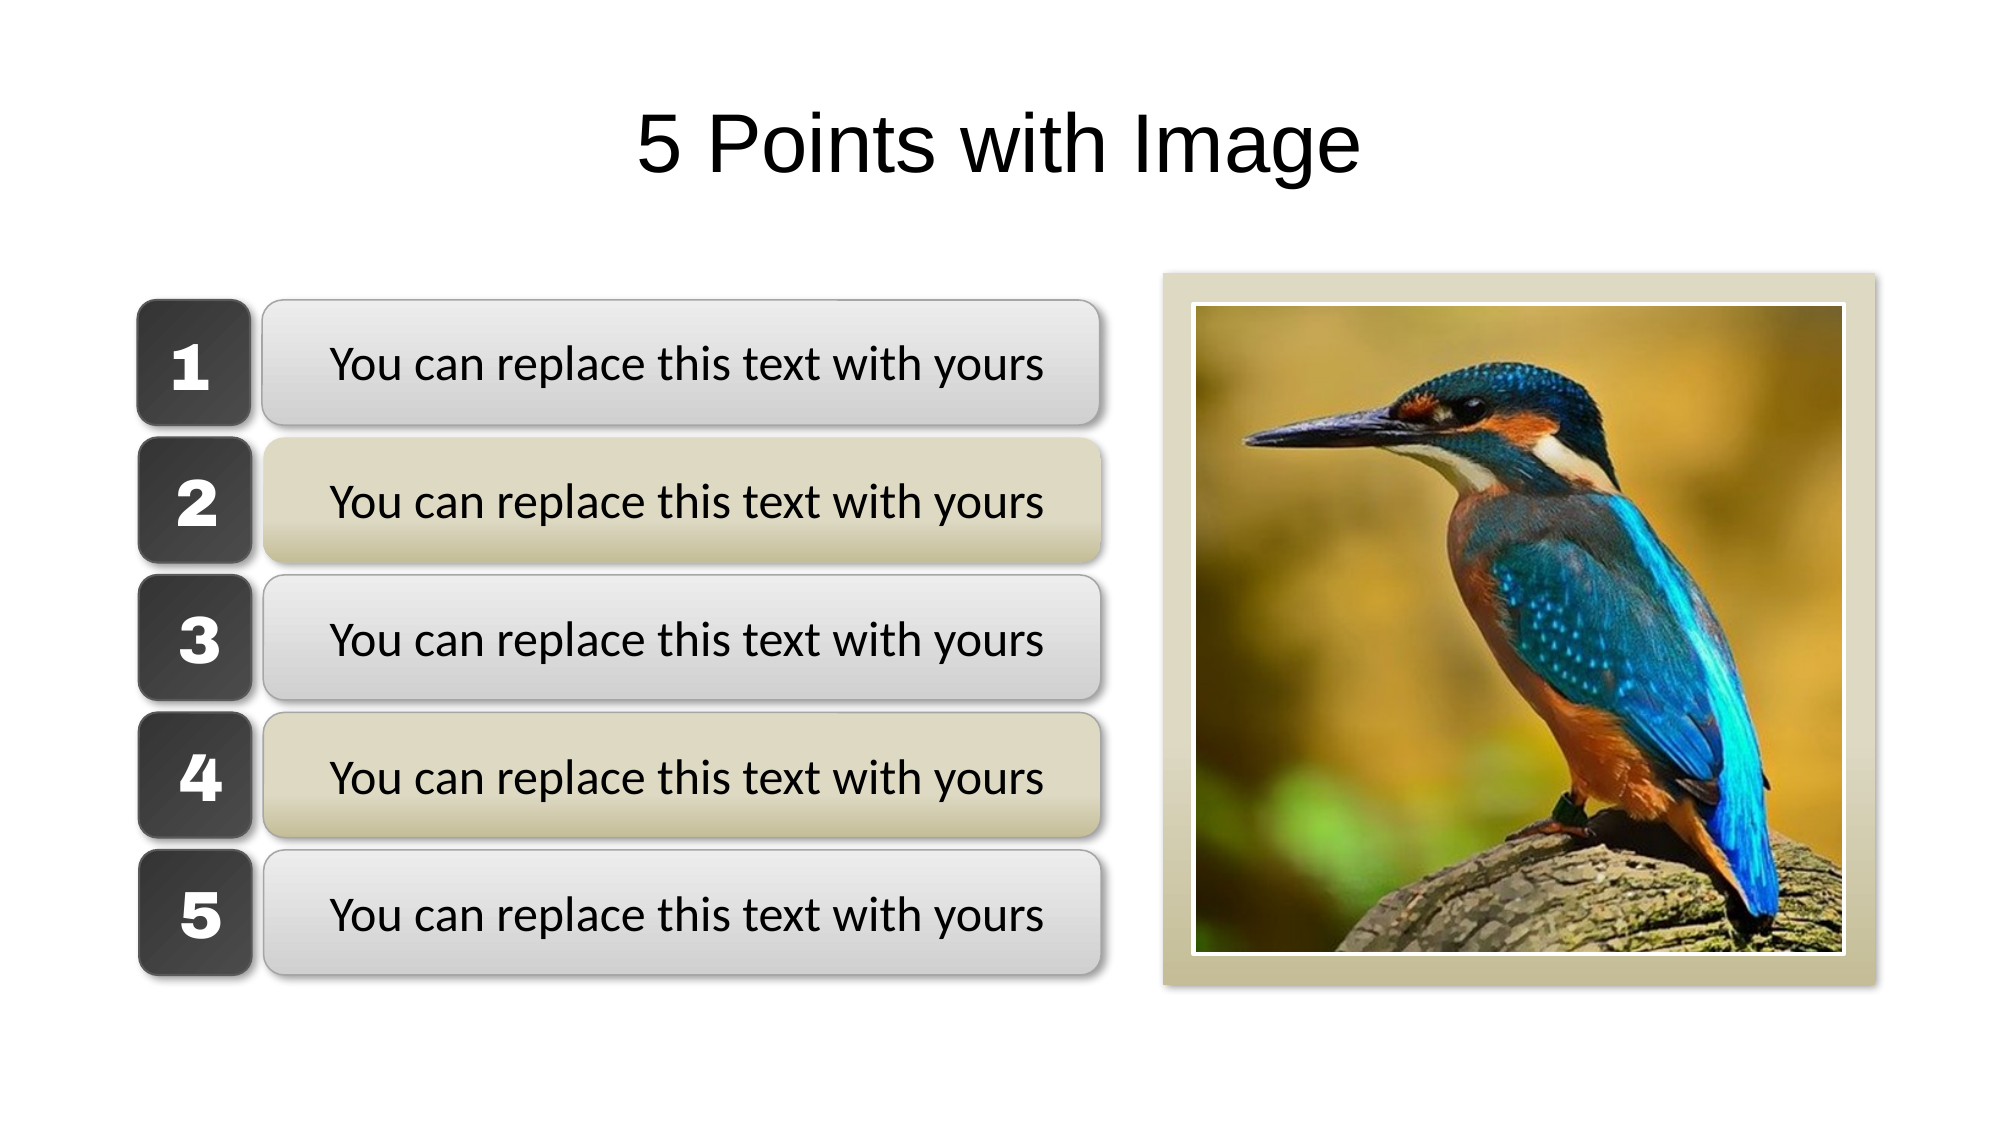

# 5 Points with Image

1

You can replace this text with yours

2

You can replace this text with yours

3

You can replace this text with yours

4

You can replace this text with yours

5

You can replace this text with yours